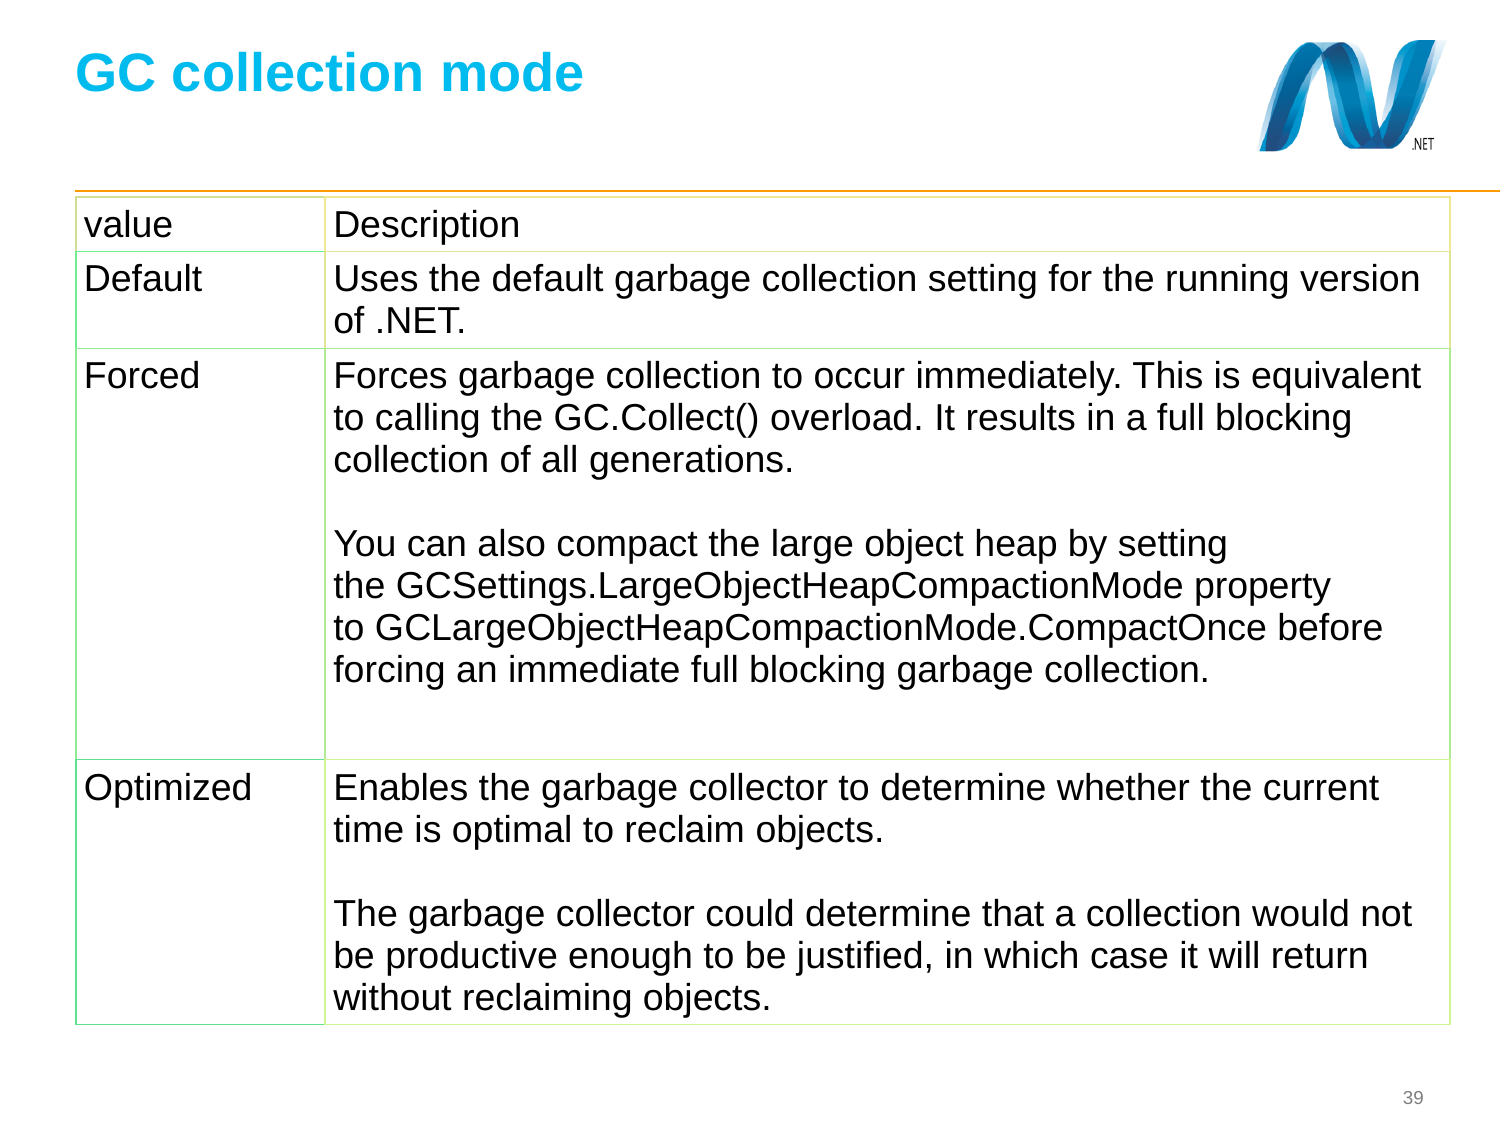

# GC collection mode
| value | Description |
| --- | --- |
| Default | Uses the default garbage collection setting for the running version of .NET. |
| Forced | Forces garbage collection to occur immediately. This is equivalent to calling the GC.Collect() overload. It results in a full blocking collection of all generations. You can also compact the large object heap by setting the GCSettings.LargeObjectHeapCompactionMode property to GCLargeObjectHeapCompactionMode.CompactOnce before forcing an immediate full blocking garbage collection. |
| Optimized | Enables the garbage collector to determine whether the current time is optimal to reclaim objects. The garbage collector could determine that a collection would not be productive enough to be justified, in which case it will return without reclaiming objects. |